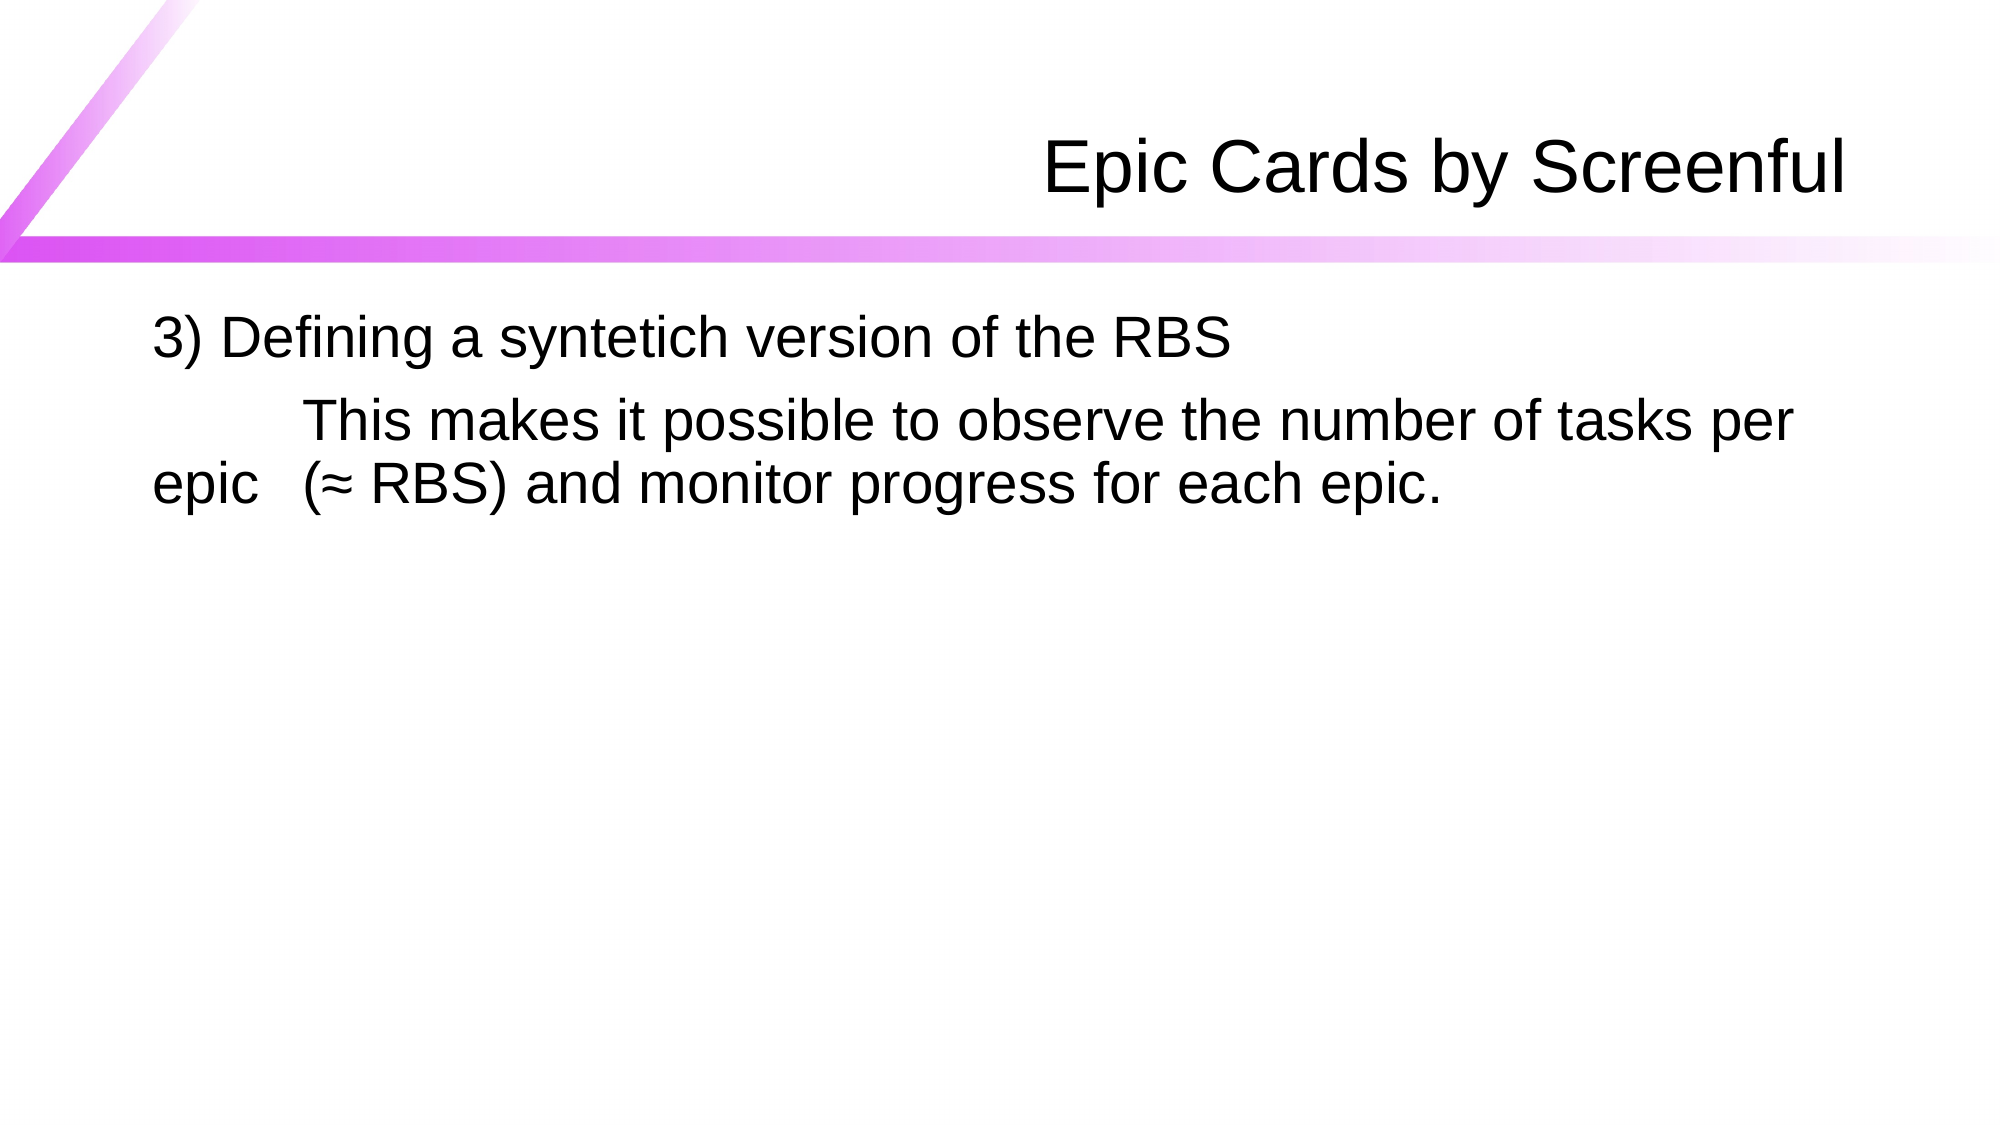

# Epic Cards by Screenful
3) Defining a syntetich version of the RBS
	This makes it possible to observe the number of tasks per epic 	(≈ RBS) and monitor progress for each epic.